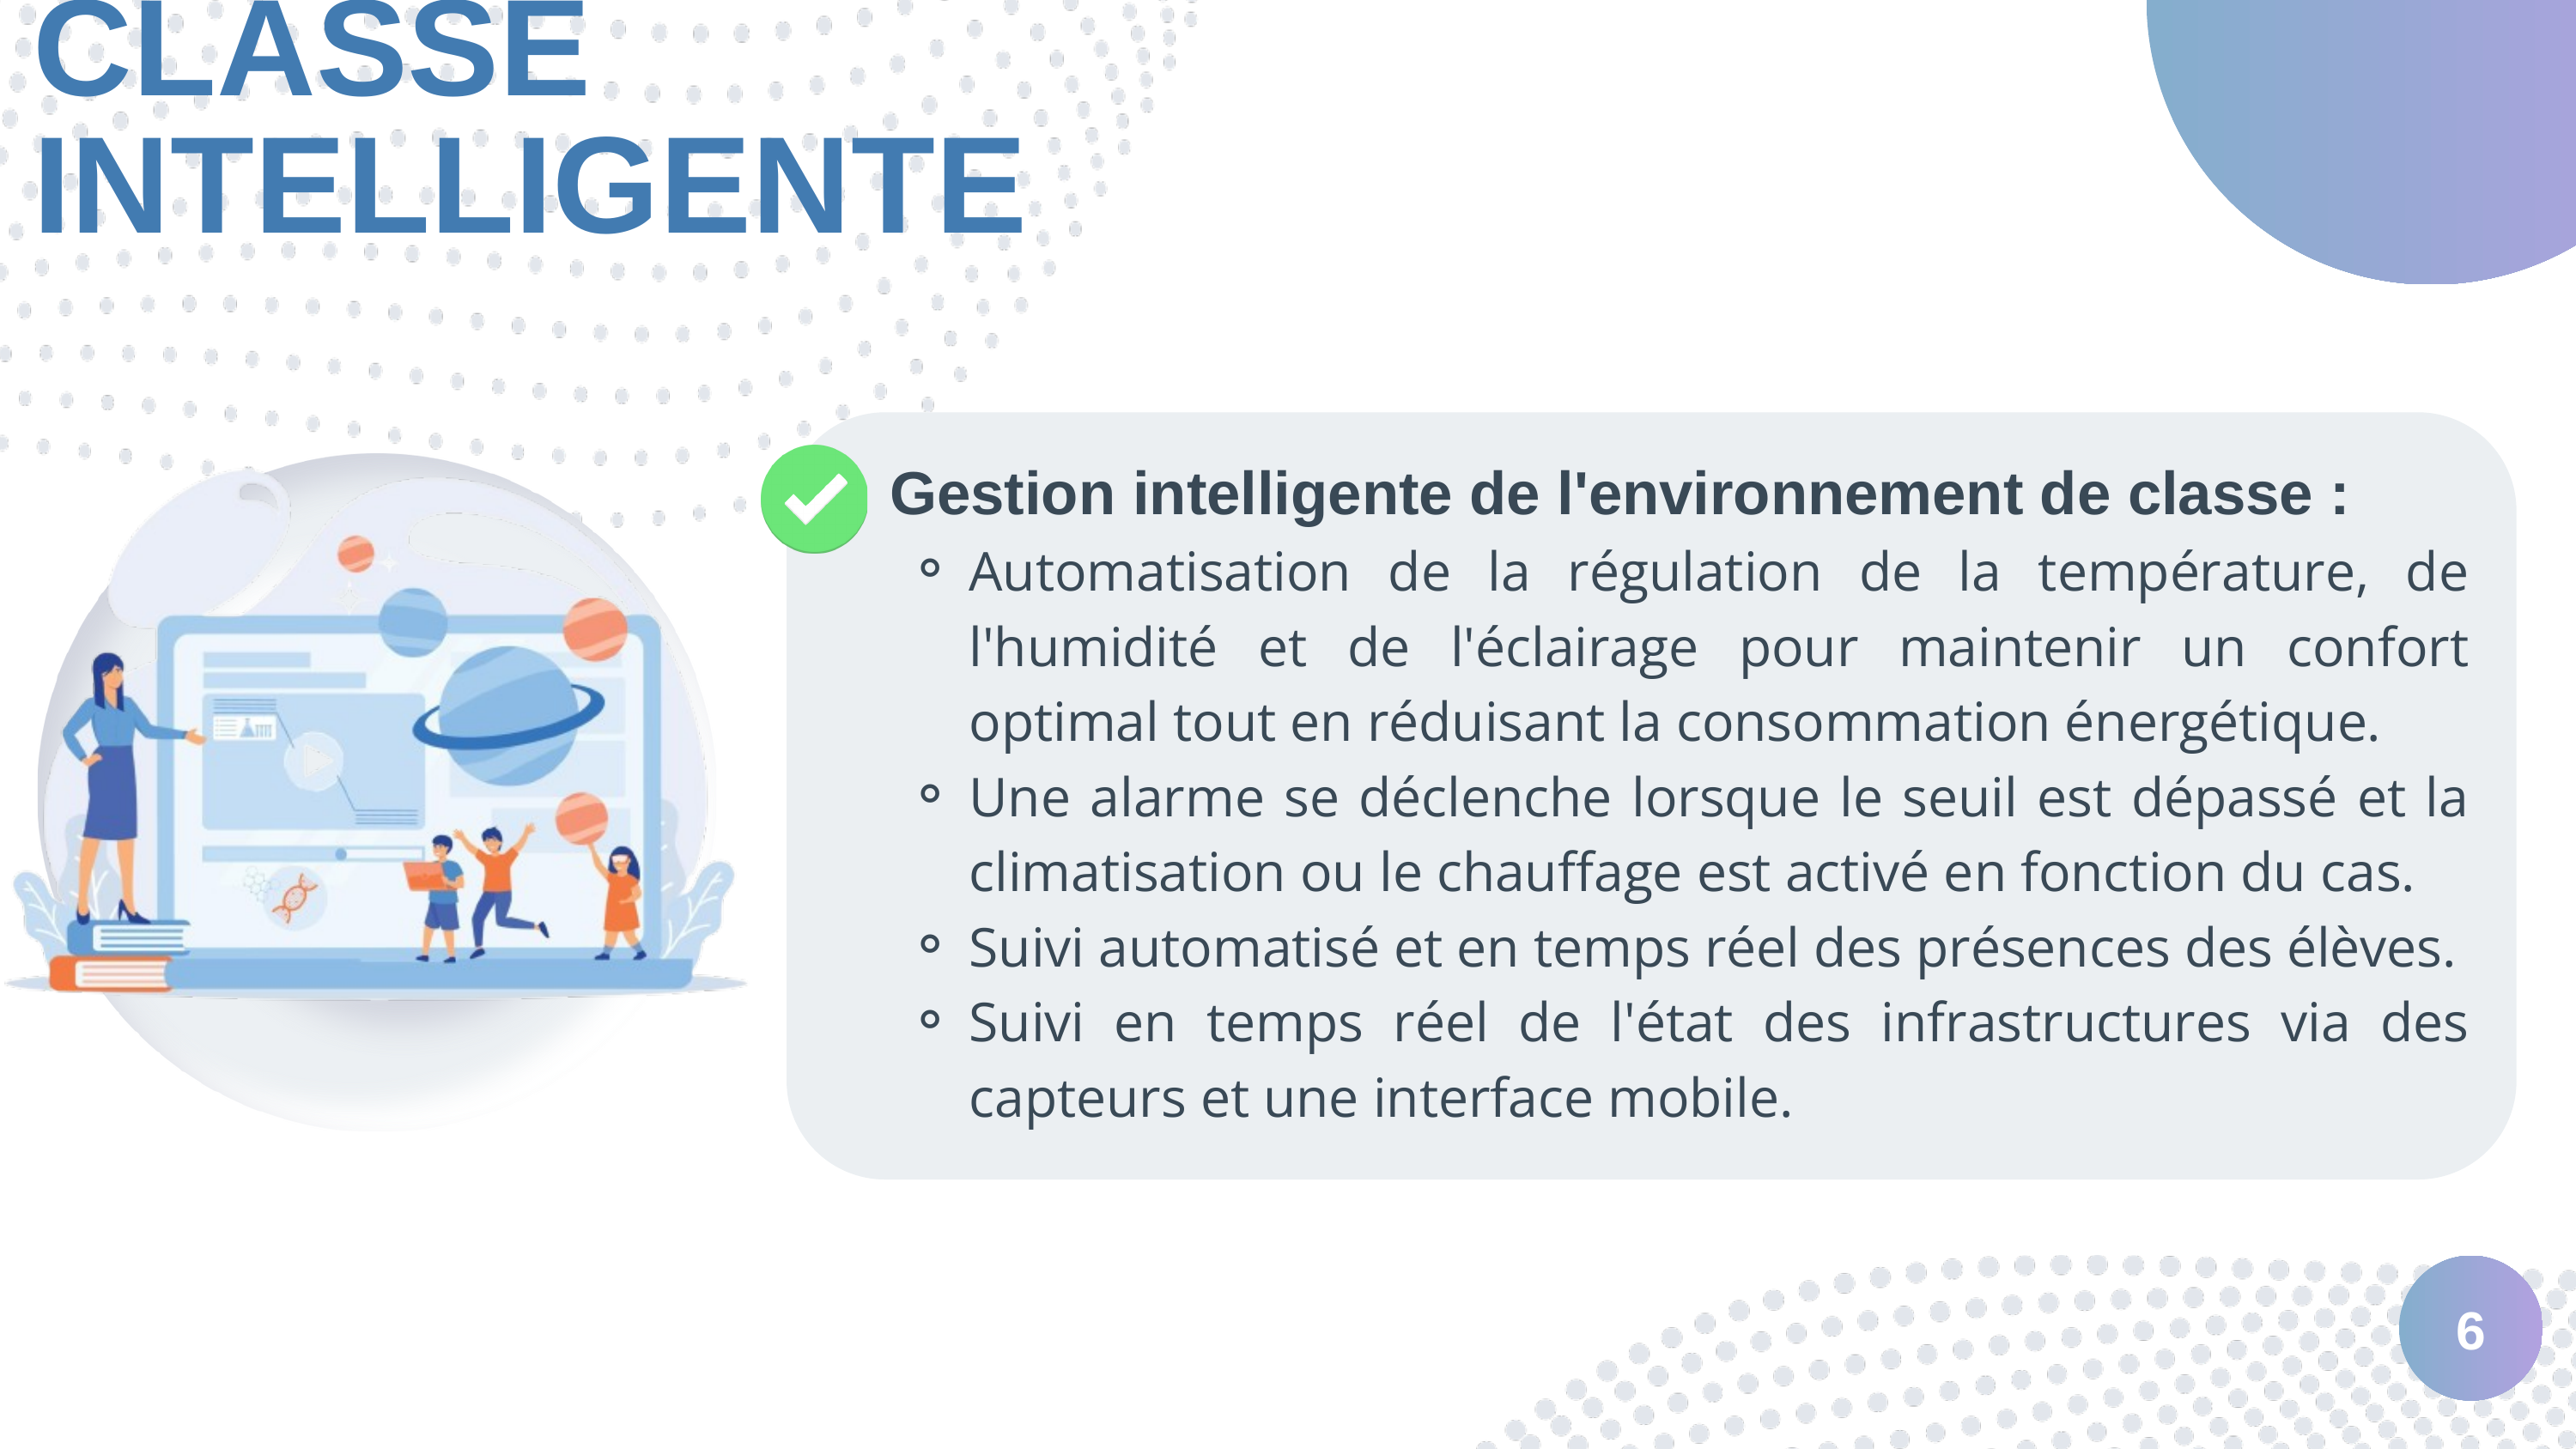

CLASSE
INTELLIGENTE

Gestion intelligente de l'environnement de classe :
Automatisation de la régulation de la température, de l'humidité et de l'éclairage pour maintenir un confort optimal tout en réduisant la consommation énergétique.
Une alarme se déclenche lorsque le seuil est dépassé et la climatisation ou le chauffage est activé en fonction du cas.
Suivi automatisé et en temps réel des présences des élèves.
Suivi en temps réel de l'état des infrastructures via des capteurs et une interface mobile.

6